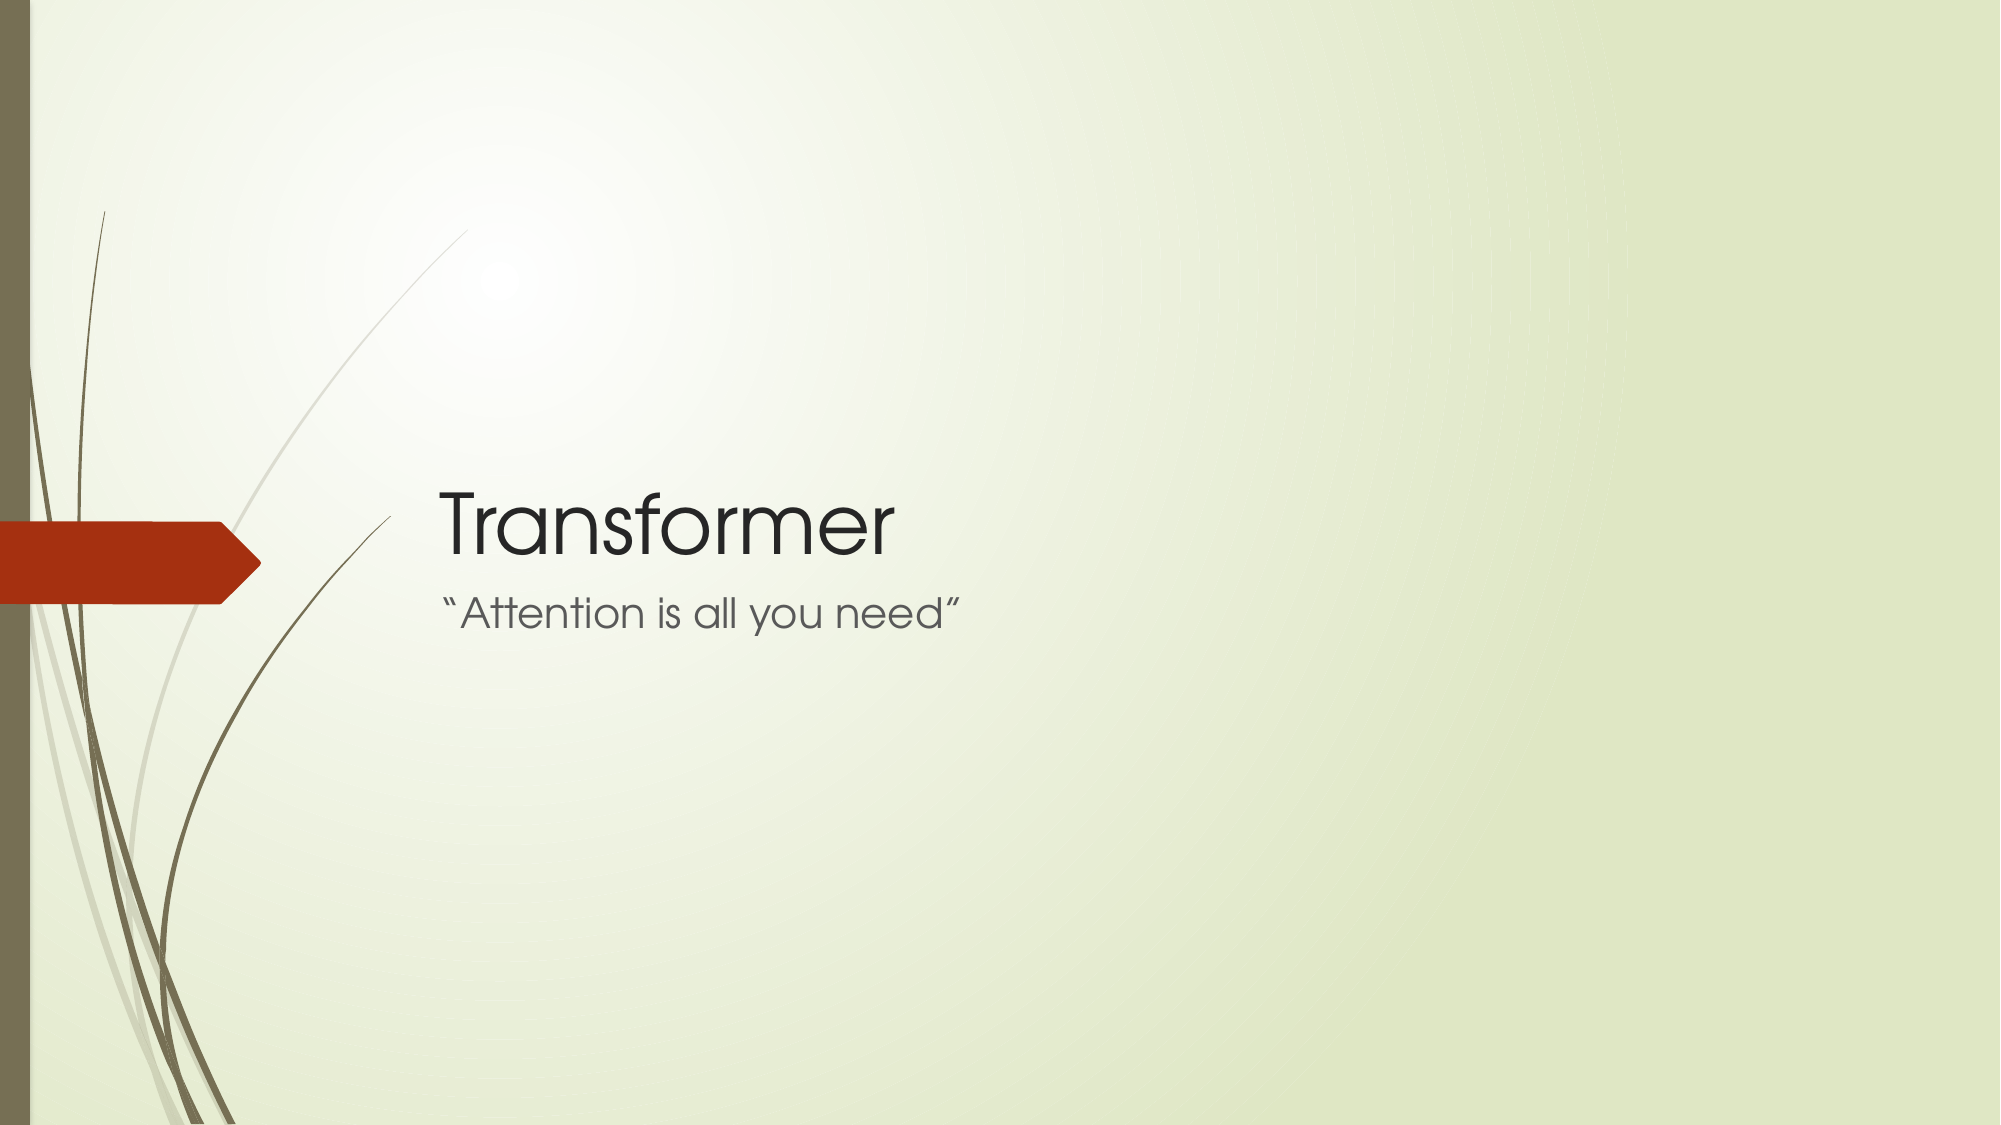

# Transformer
“Attention is all you need”